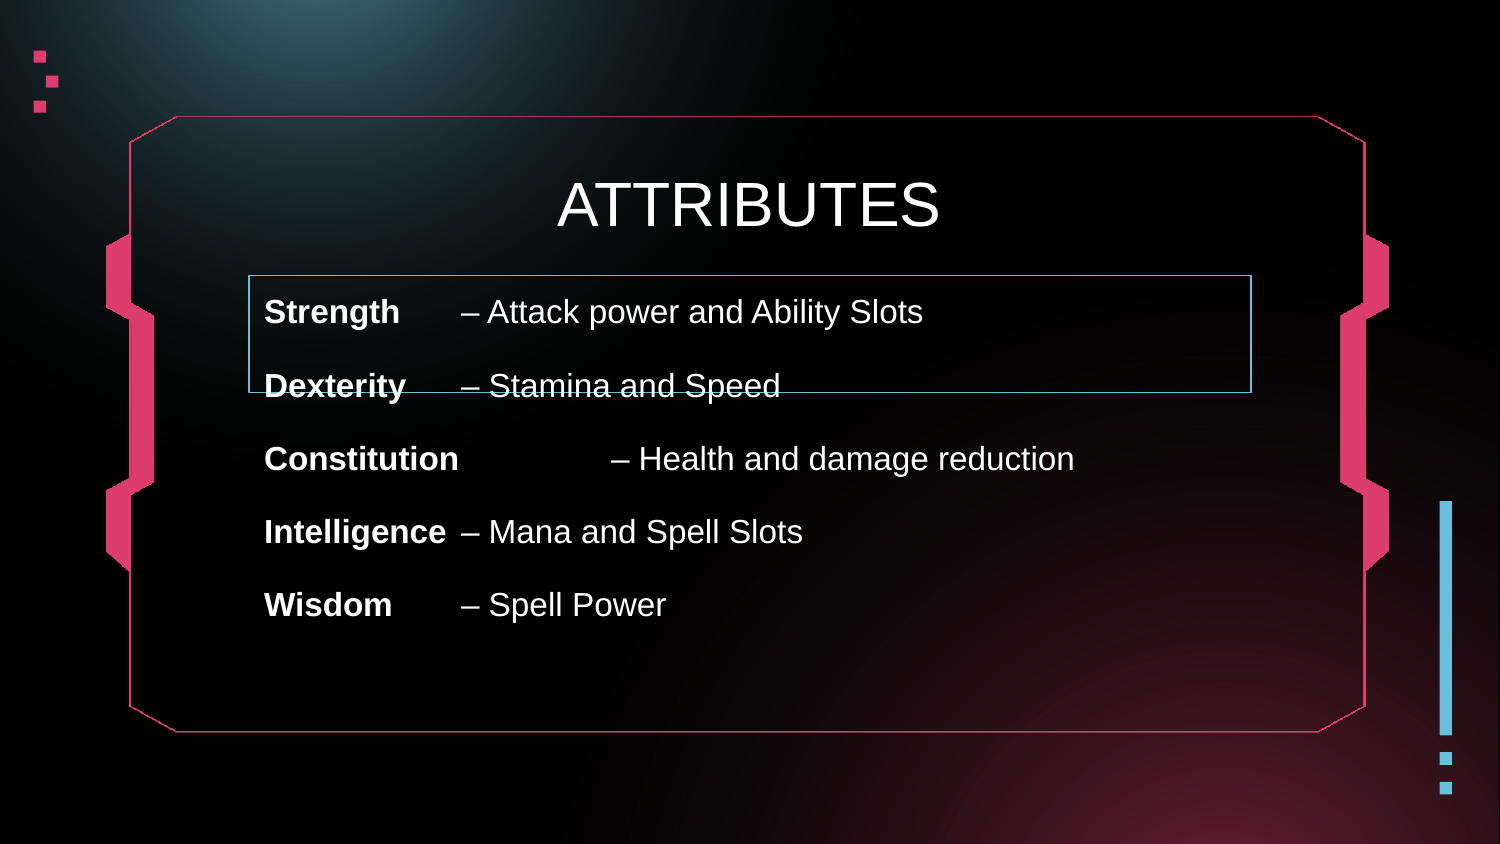

ATTRIBUTES
Strength 	– Attack power and Ability Slots
Dexterity 	– Stamina and Speed
Constitution 	– Health and damage reduction
Intelligence 	– Mana and Spell Slots
Wisdom 	– Spell Power